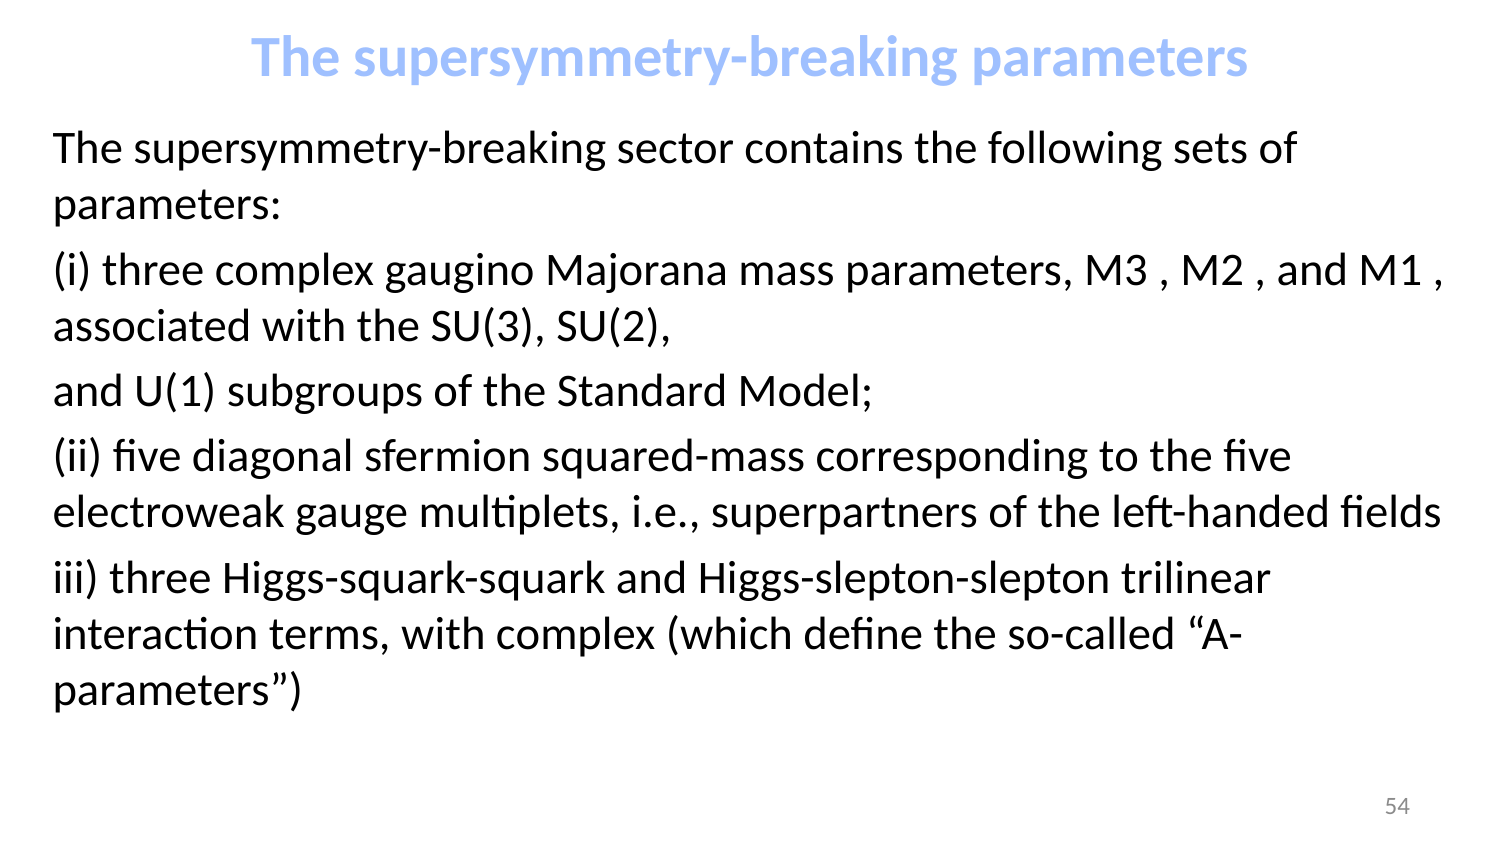

# The supersymmetry-breaking parameters
The supersymmetry-breaking sector contains the following sets of parameters:
(i) three complex gaugino Majorana mass parameters, M3 , M2 , and M1 , associated with the SU(3), SU(2),
and U(1) subgroups of the Standard Model;
(ii) five diagonal sfermion squared-mass corresponding to the five electroweak gauge multiplets, i.e., superpartners of the left-handed fields
iii) three Higgs-squark-squark and Higgs-slepton-slepton trilinear interaction terms, with complex (which define the so-called “A-parameters”)
54